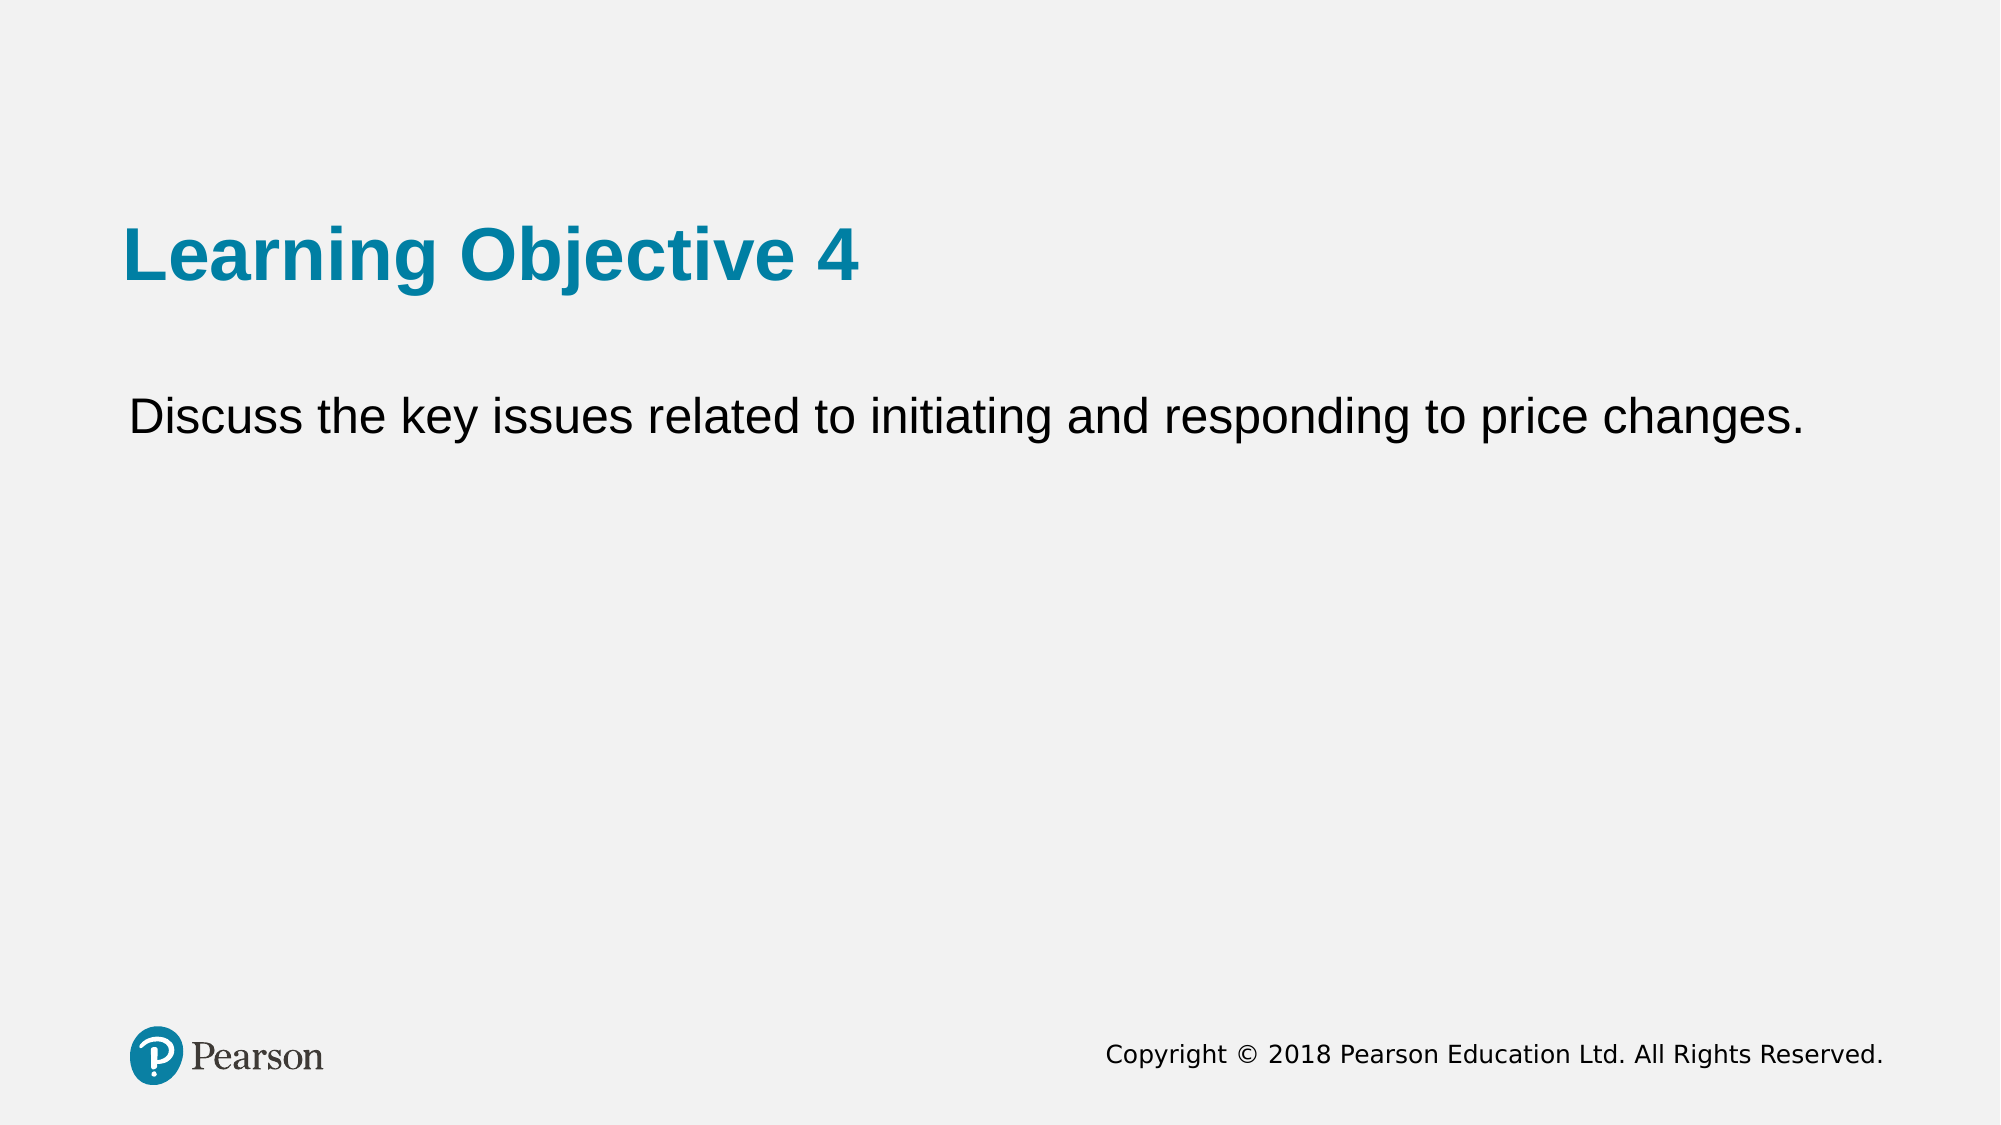

# Learning Objective 4
Discuss the key issues related to initiating and responding to price changes.